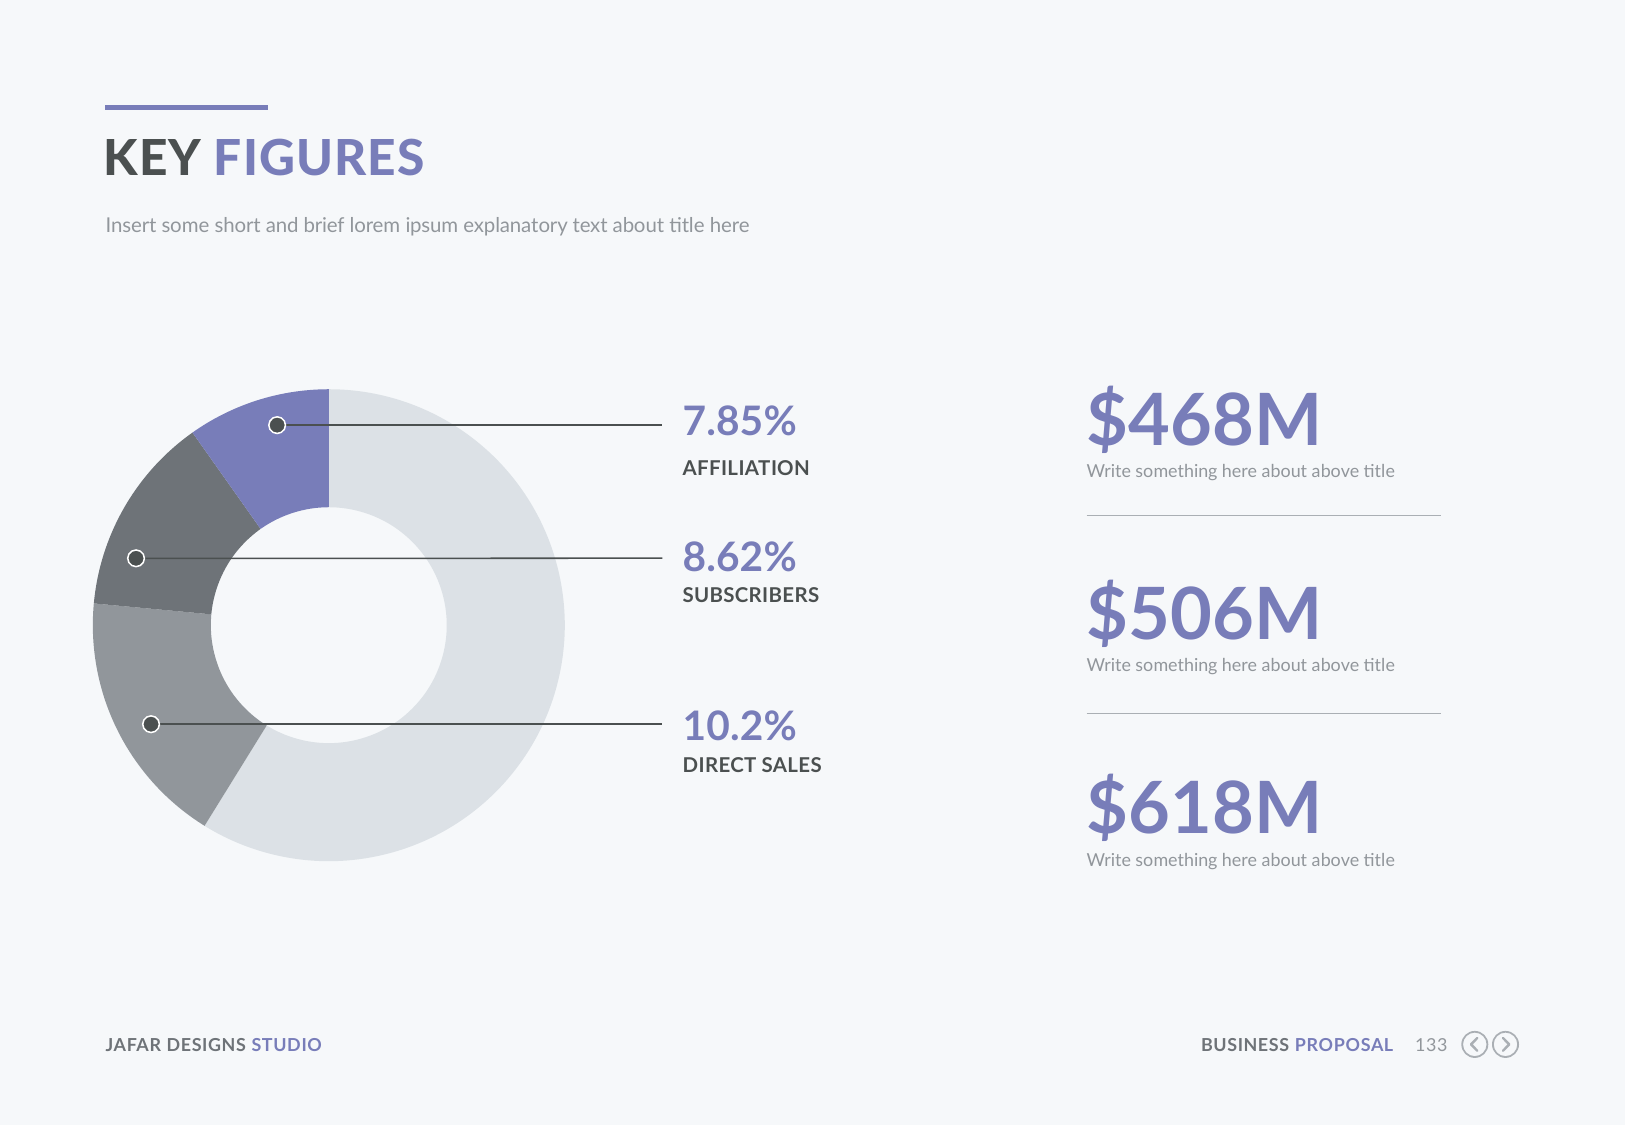

Key Figures
Insert some short and brief lorem ipsum explanatory text about title here
$468M

### Chart

| Category | Sales |
|---|---|
| 1st Qtr | 0.6 |
| 2nd Qtr | 0.18 |
| 3rd Qtr | 0.14 |
| 4th Qtr | 0.1 |
7.85%

Write something here about above title
Affiliation
8.62%

$506M
subscribers
Write something here about above title
10.2%

$618M
Direct sales
Write something here about above title